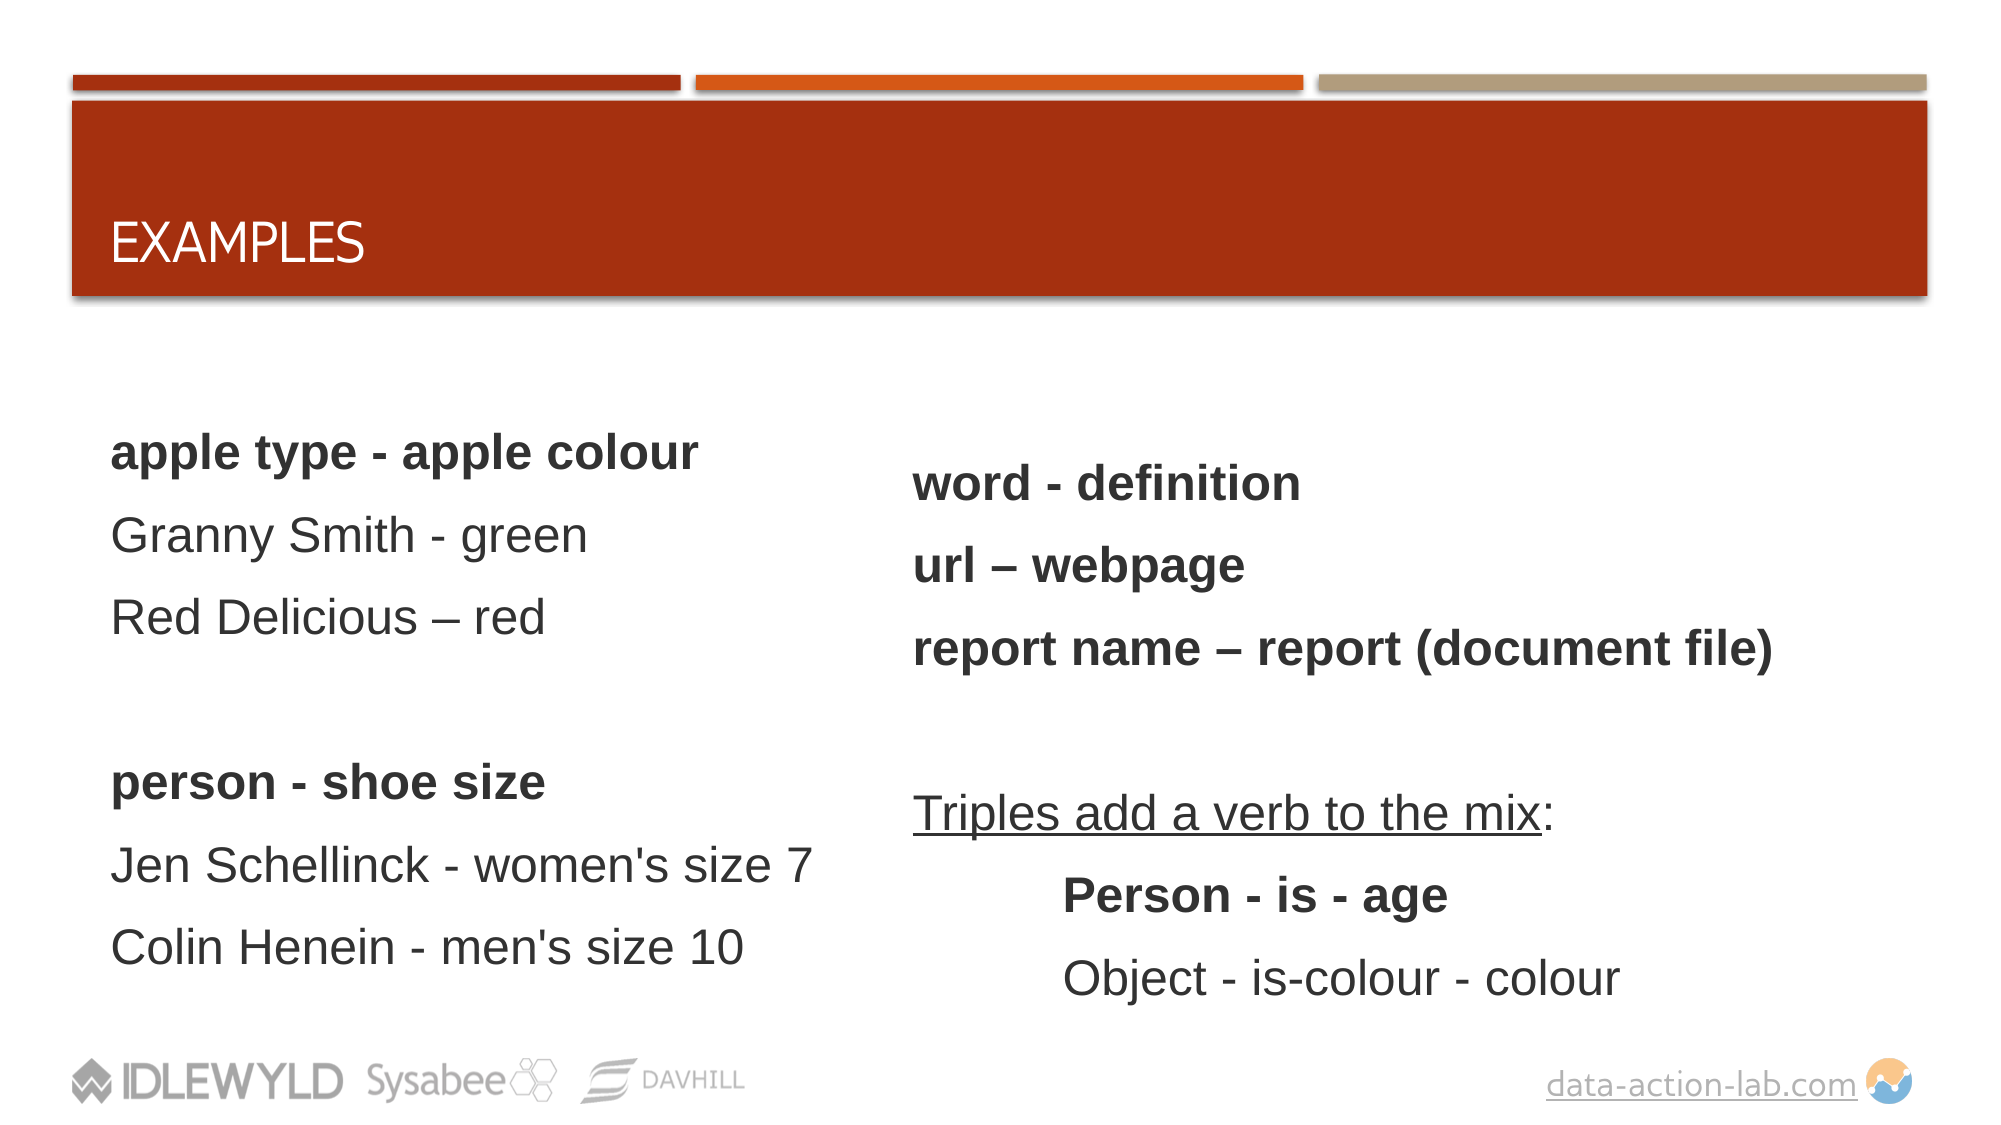

# Examples
apple type - apple colour
Granny Smith - green
Red Delicious – red

person - shoe size
Jen Schellinck - women's size 7
Colin Henein - men's size 10

word - definition
url – webpage
report name – report (document file)

Triples add a verb to the mix:
	Person - is - age
	Object - is-colour - colour